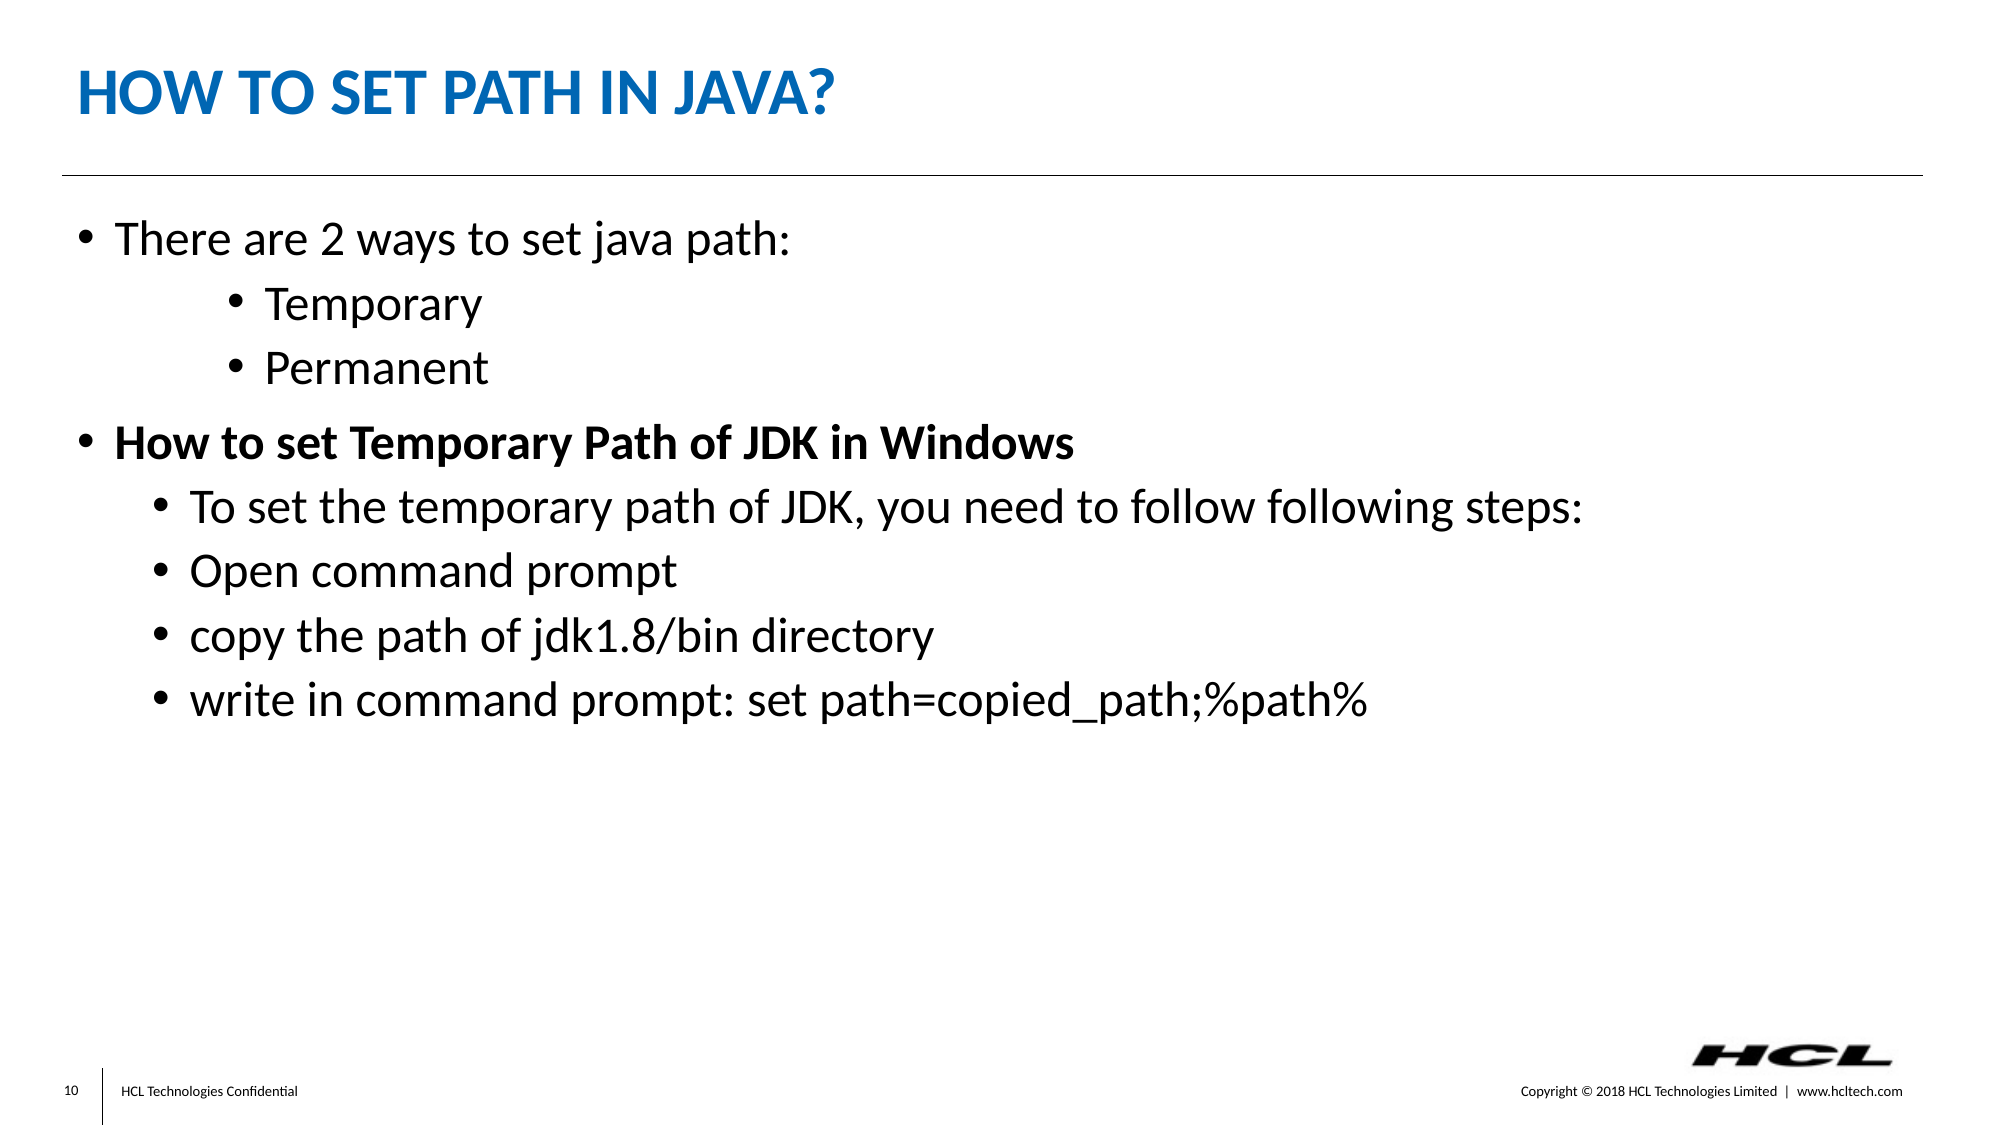

# How to set path in Java?
There are 2 ways to set java path:
Temporary
Permanent
How to set Temporary Path of JDK in Windows
To set the temporary path of JDK, you need to follow following steps:
Open command prompt
copy the path of jdk1.8/bin directory
write in command prompt: set path=copied_path;%path%